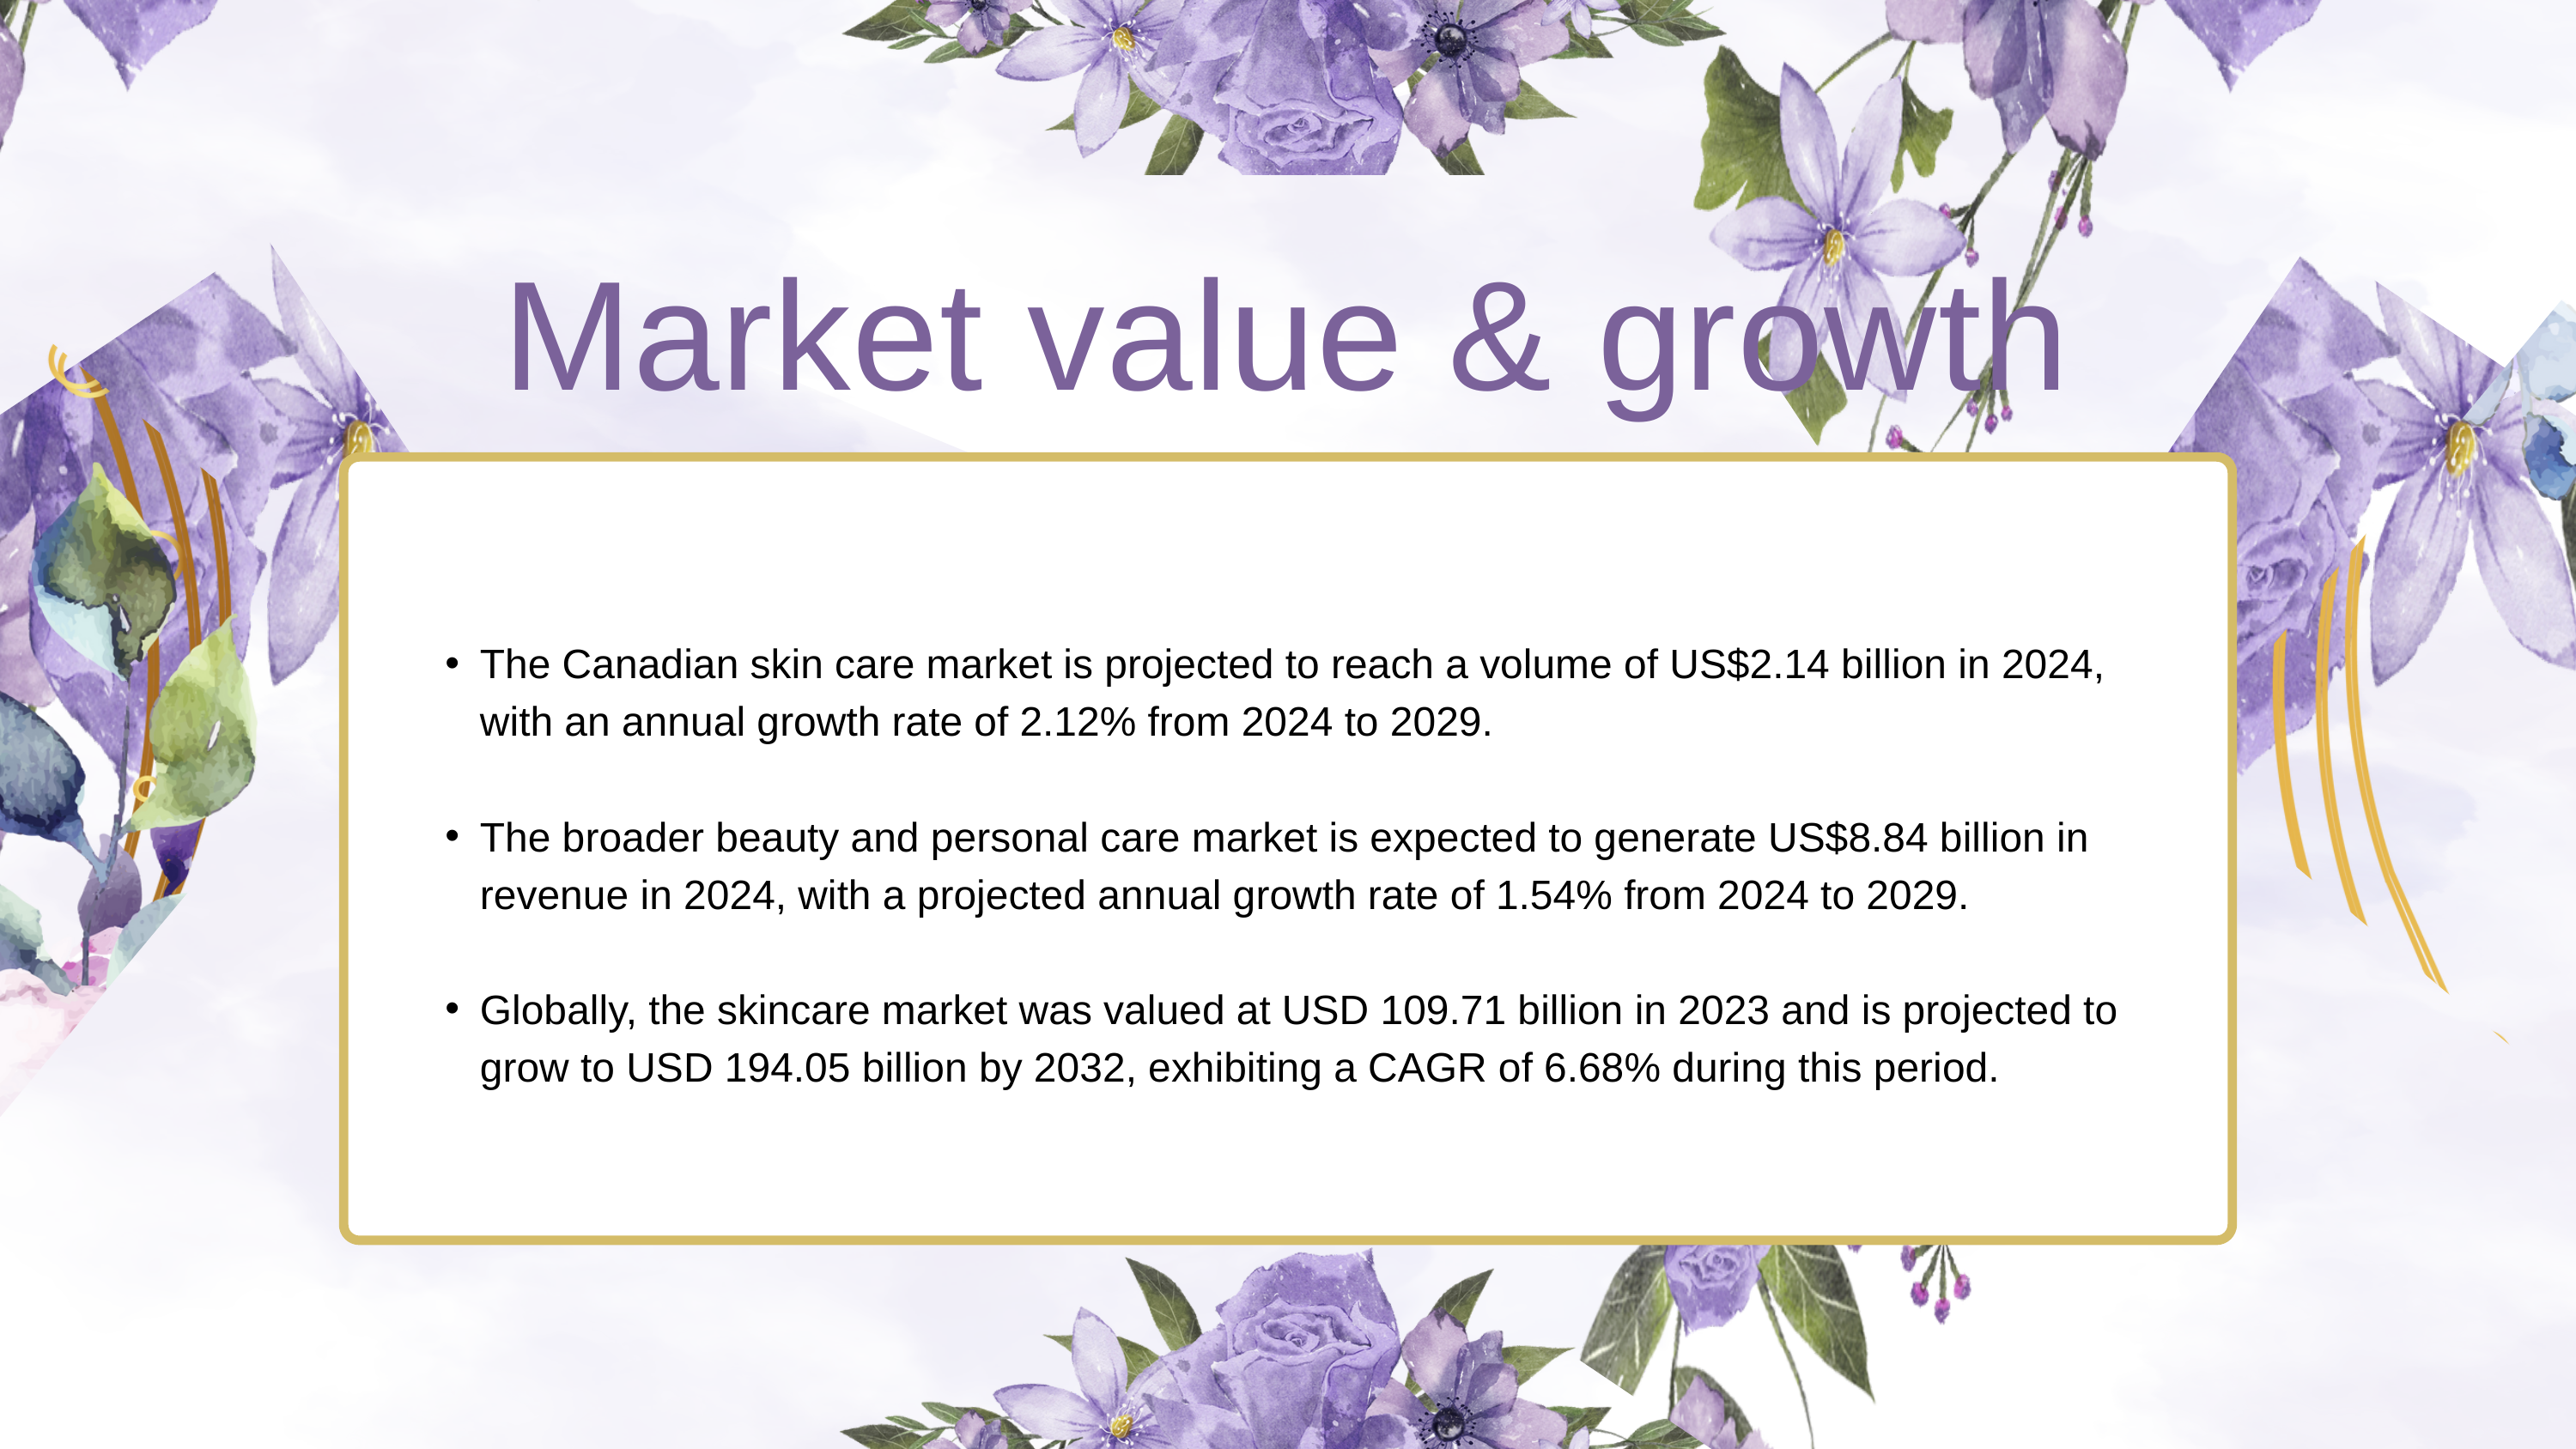

Market value & growth trends

The Canadian skin care market is projected to reach a volume of US$2.14 billion in 2024, with an annual growth rate of 2.12% from 2024 to 2029.

The broader beauty and personal care market is expected to generate US$8.84 billion in revenue in 2024, with a projected annual growth rate of 1.54% from 2024 to 2029.

Globally, the skincare market was valued at USD 109.71 billion in 2023 and is projected to grow to USD 194.05 billion by 2032, exhibiting a CAGR of 6.68% during this period.